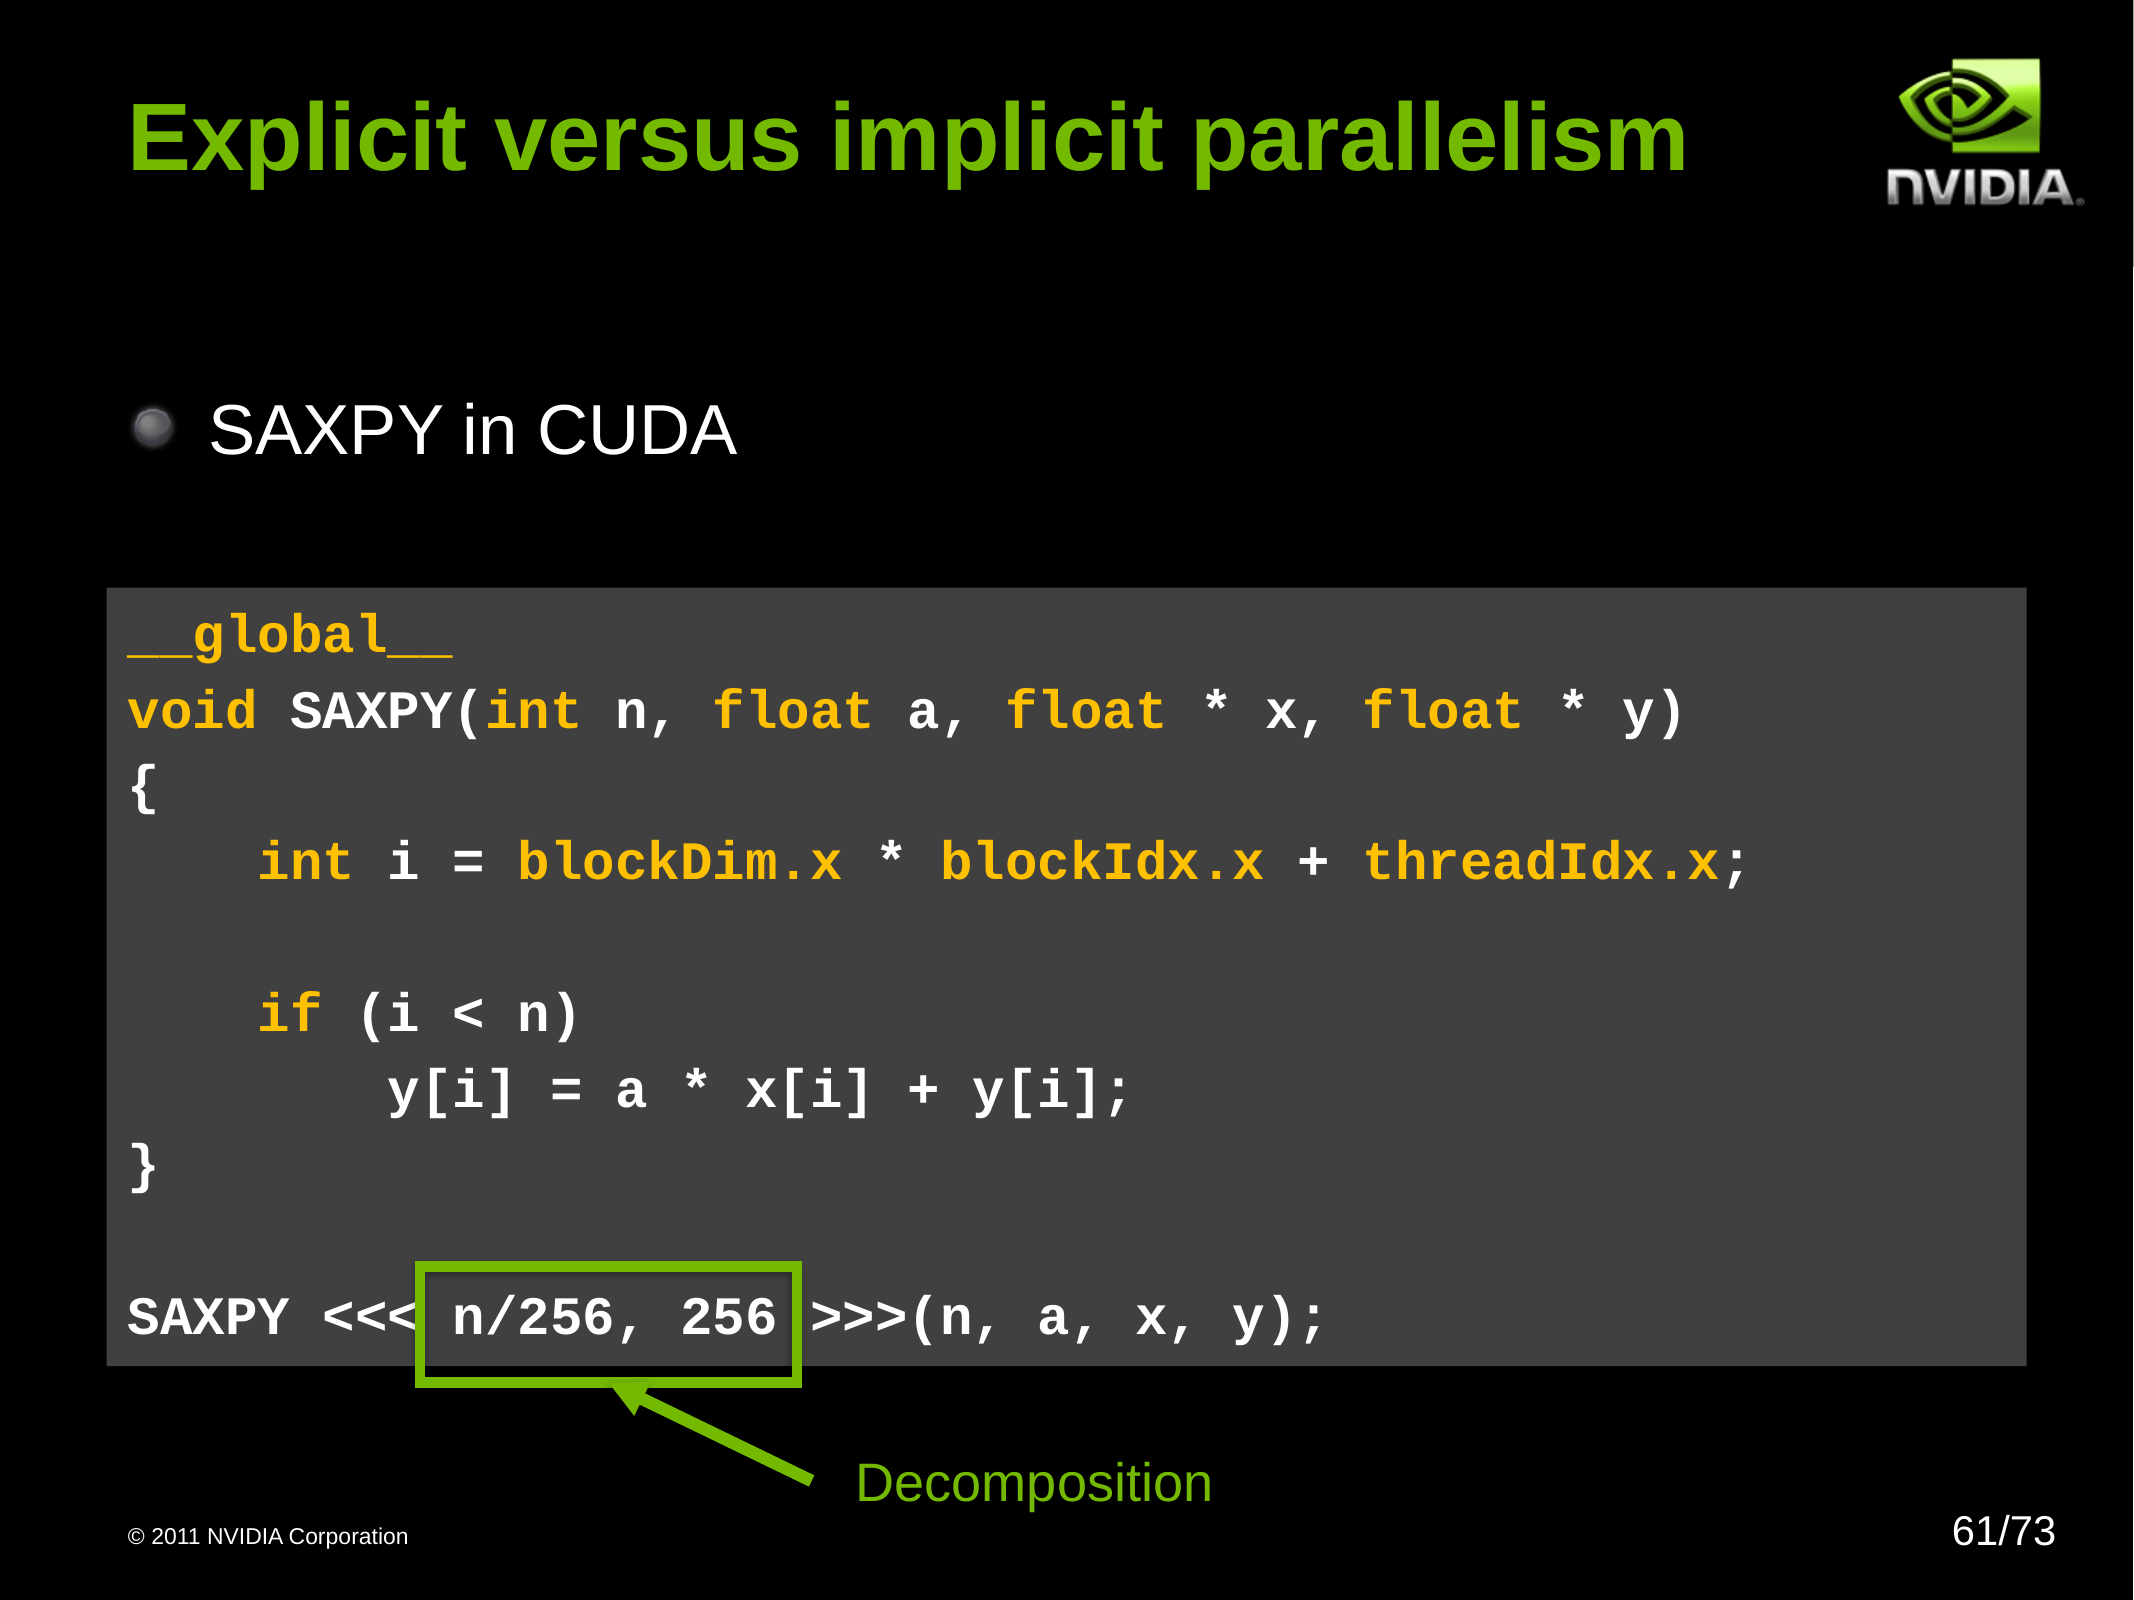

# Explicit versus implicit parallelism
SAXPY in CUDA
__global__
void SAXPY(int n, float a, float * x, float * y)
{
    int i = blockDim.x * blockIdx.x + threadIdx.x;

    if (i < n)
        y[i] = a * x[i] + y[i];
}

SAXPY <<< n/256, 256 >>>(n, a, x, y);

Decomposition